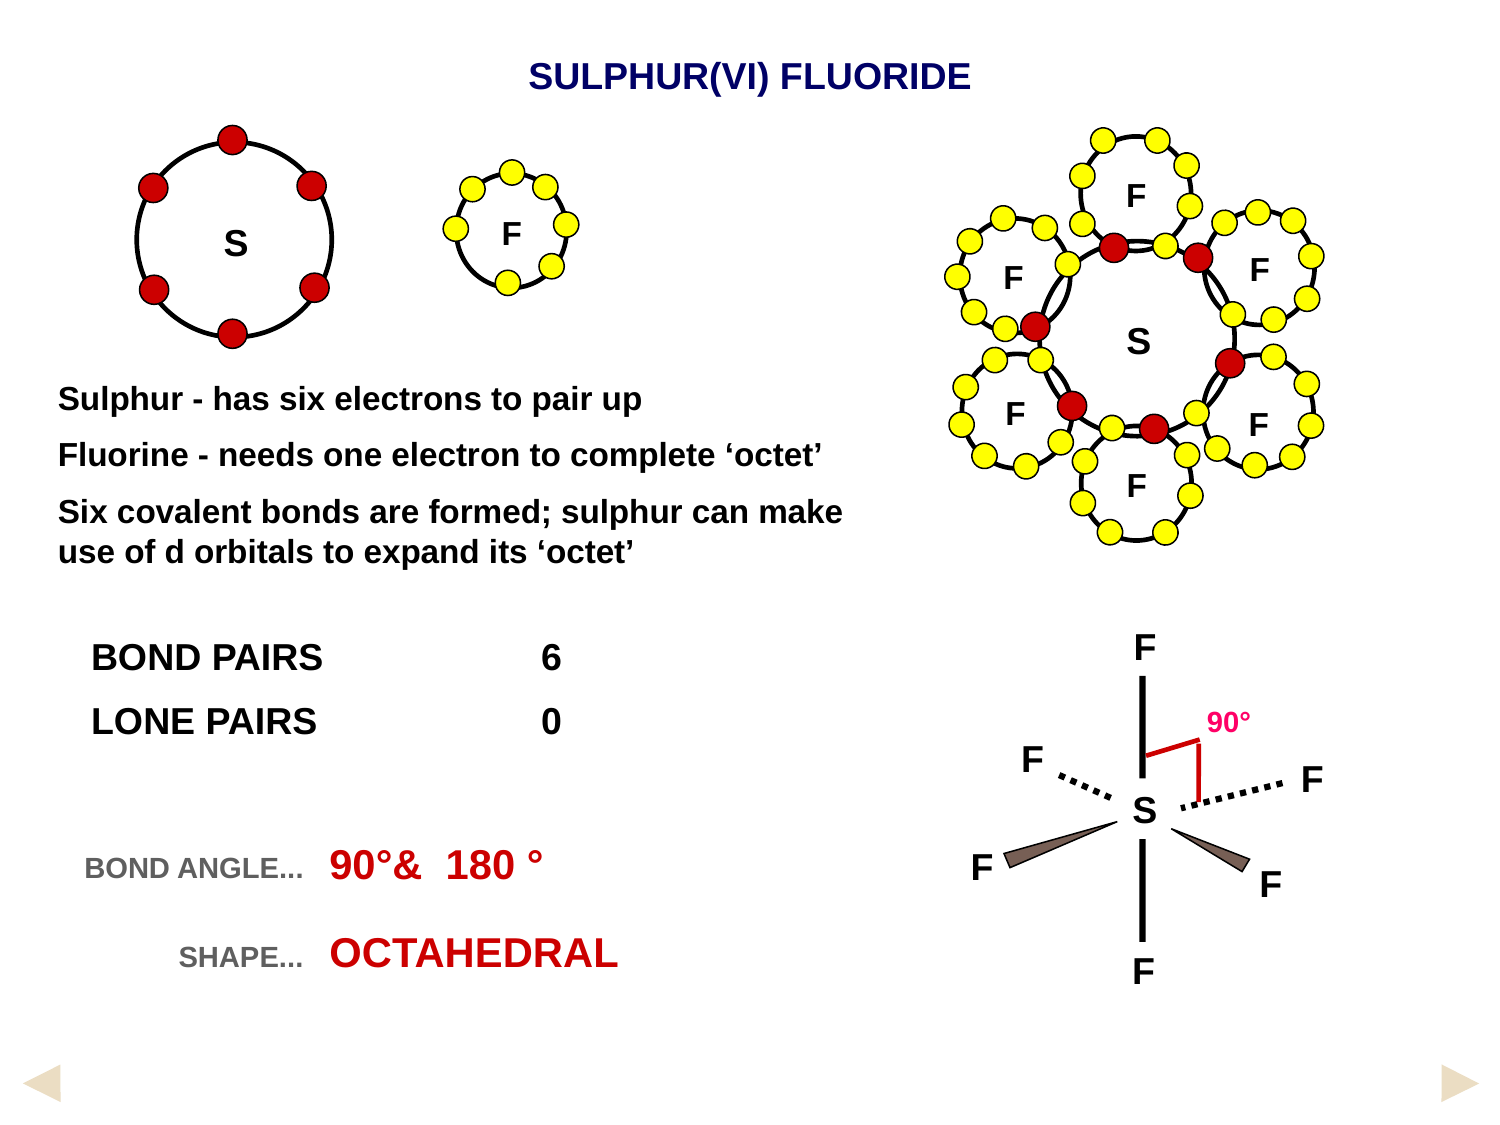

SULPHUR(VI) FLUORIDE

S

F

F

F

S

F

F

F

F

Sulphur - has six electrons to pair up
Fluorine - needs one electron to complete ‘octet’
Six covalent bonds are formed; sulphur can make use of d orbitals to expand its ‘octet’
F

F
F

S

F

F
F

BOND PAIRS		6
LONE PAIRS		0
90°
BOND ANGLE...
SHAPE...
90°&  180 °
OCTAHEDRAL